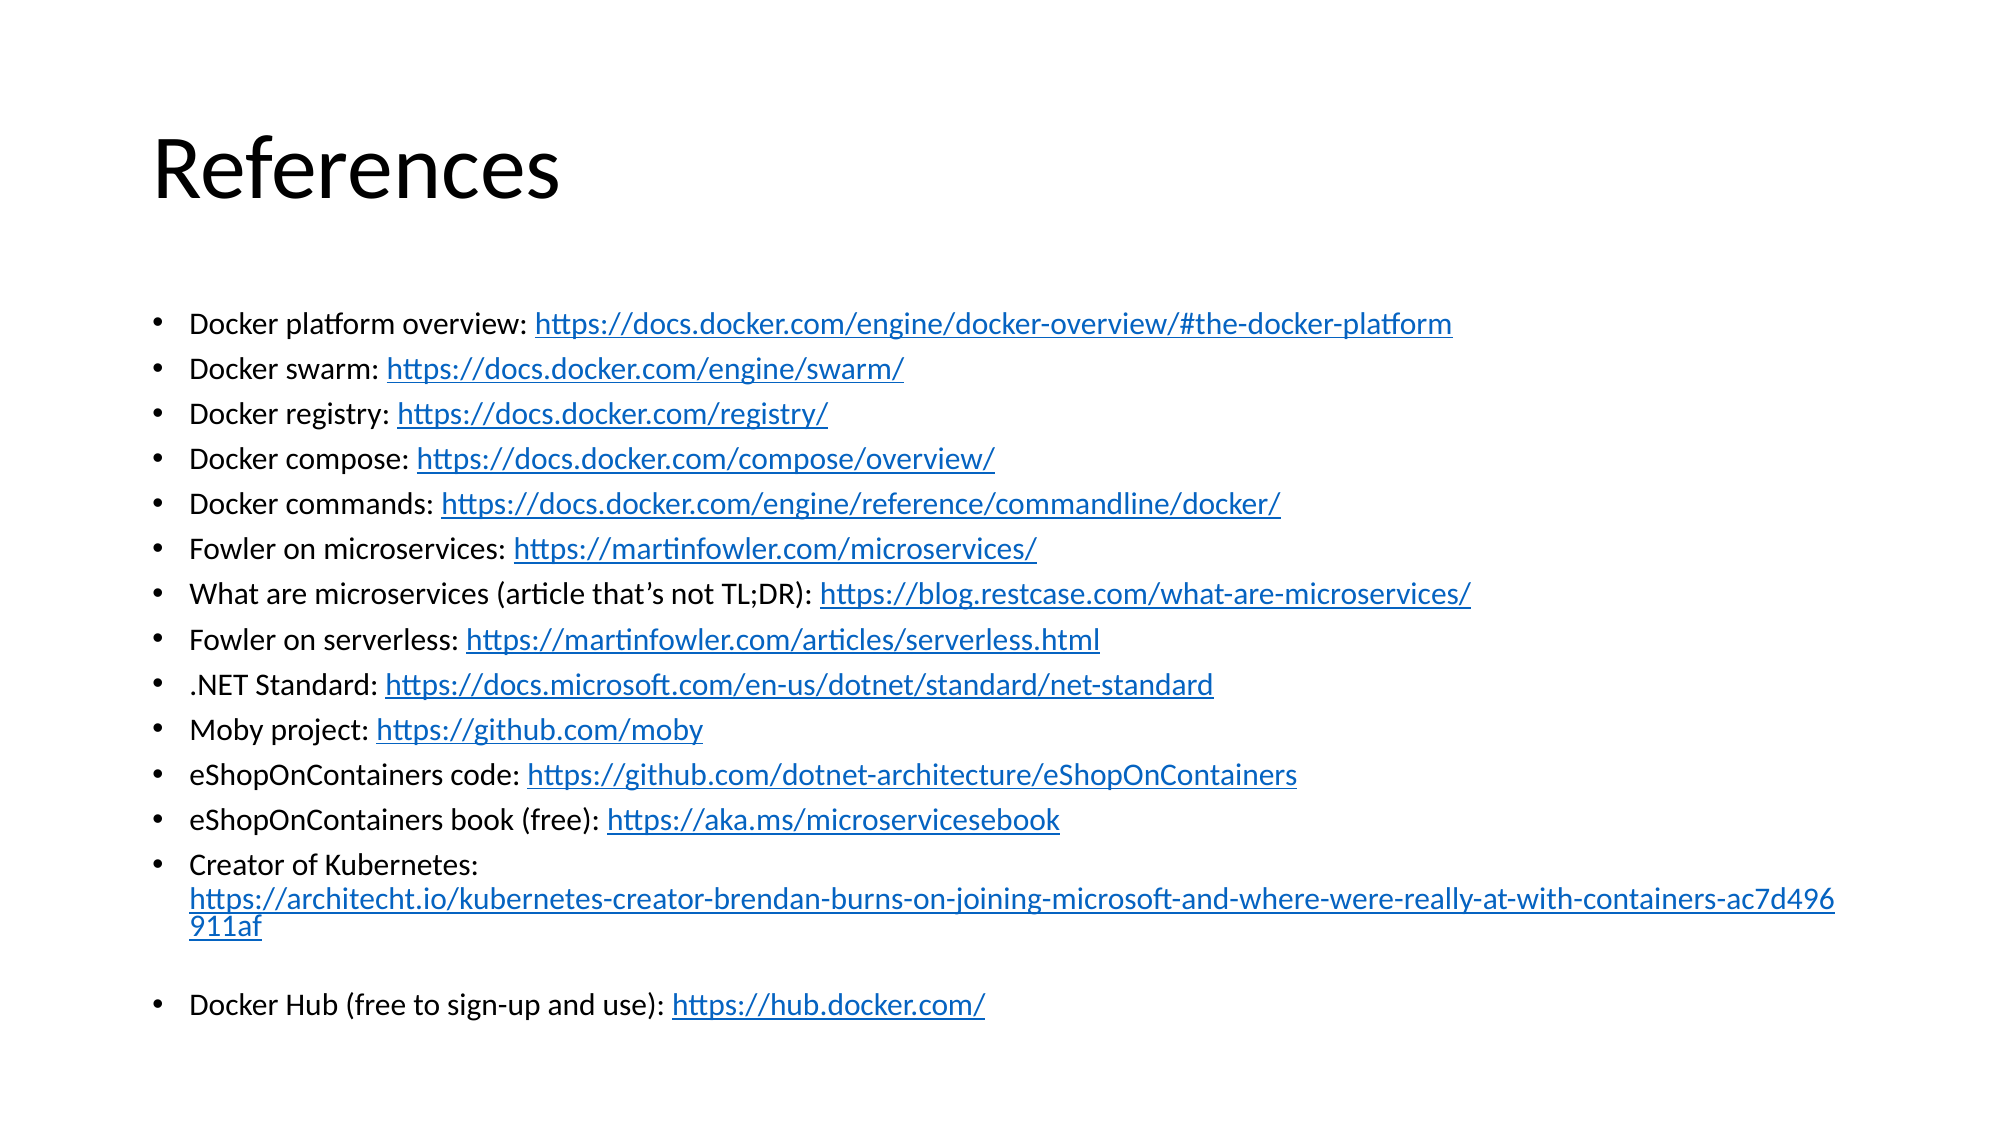

# References
Docker platform overview: https://docs.docker.com/engine/docker-overview/#the-docker-platform
Docker swarm: https://docs.docker.com/engine/swarm/
Docker registry: https://docs.docker.com/registry/
Docker compose: https://docs.docker.com/compose/overview/
Docker commands: https://docs.docker.com/engine/reference/commandline/docker/
Fowler on microservices: https://martinfowler.com/microservices/
What are microservices (article that’s not TL;DR): https://blog.restcase.com/what-are-microservices/
Fowler on serverless: https://martinfowler.com/articles/serverless.html
.NET Standard: https://docs.microsoft.com/en-us/dotnet/standard/net-standard
Moby project: https://github.com/moby
eShopOnContainers code: https://github.com/dotnet-architecture/eShopOnContainers
eShopOnContainers book (free): https://aka.ms/microservicesebook
Creator of Kubernetes: https://architecht.io/kubernetes-creator-brendan-burns-on-joining-microsoft-and-where-were-really-at-with-containers-ac7d496911af
Docker Hub (free to sign-up and use): https://hub.docker.com/